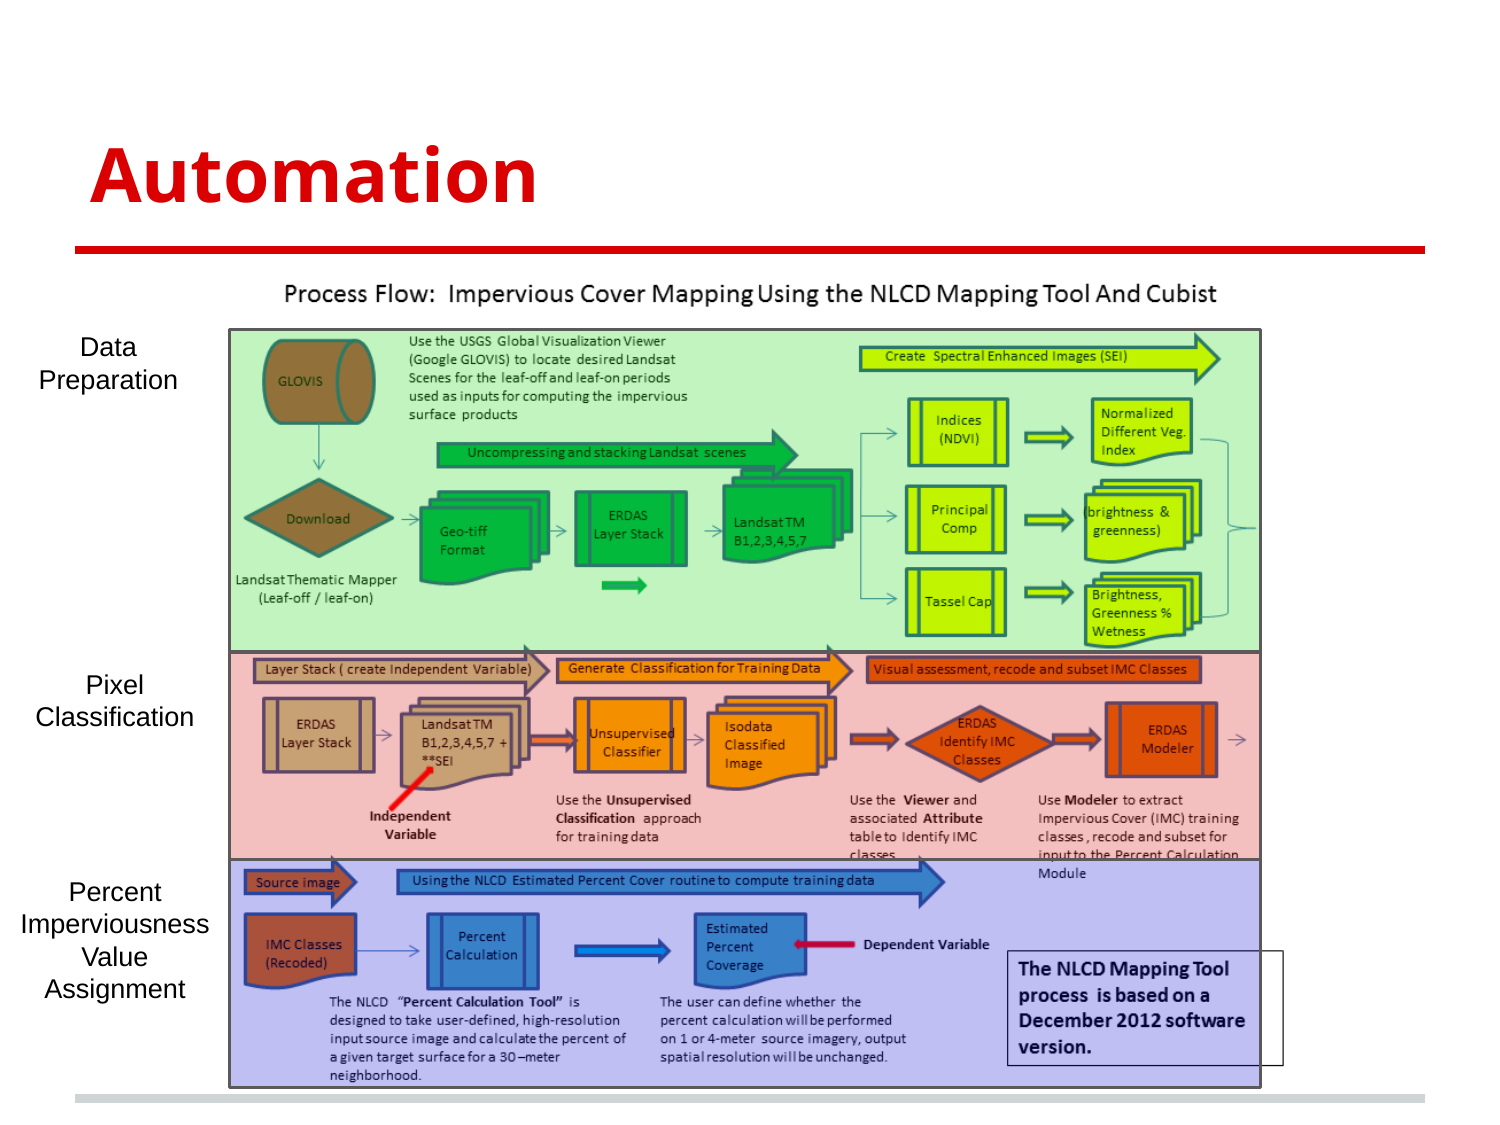

# Automation

Data Preparation

Pixel Classification

Percent Imperviousness Value Assignment